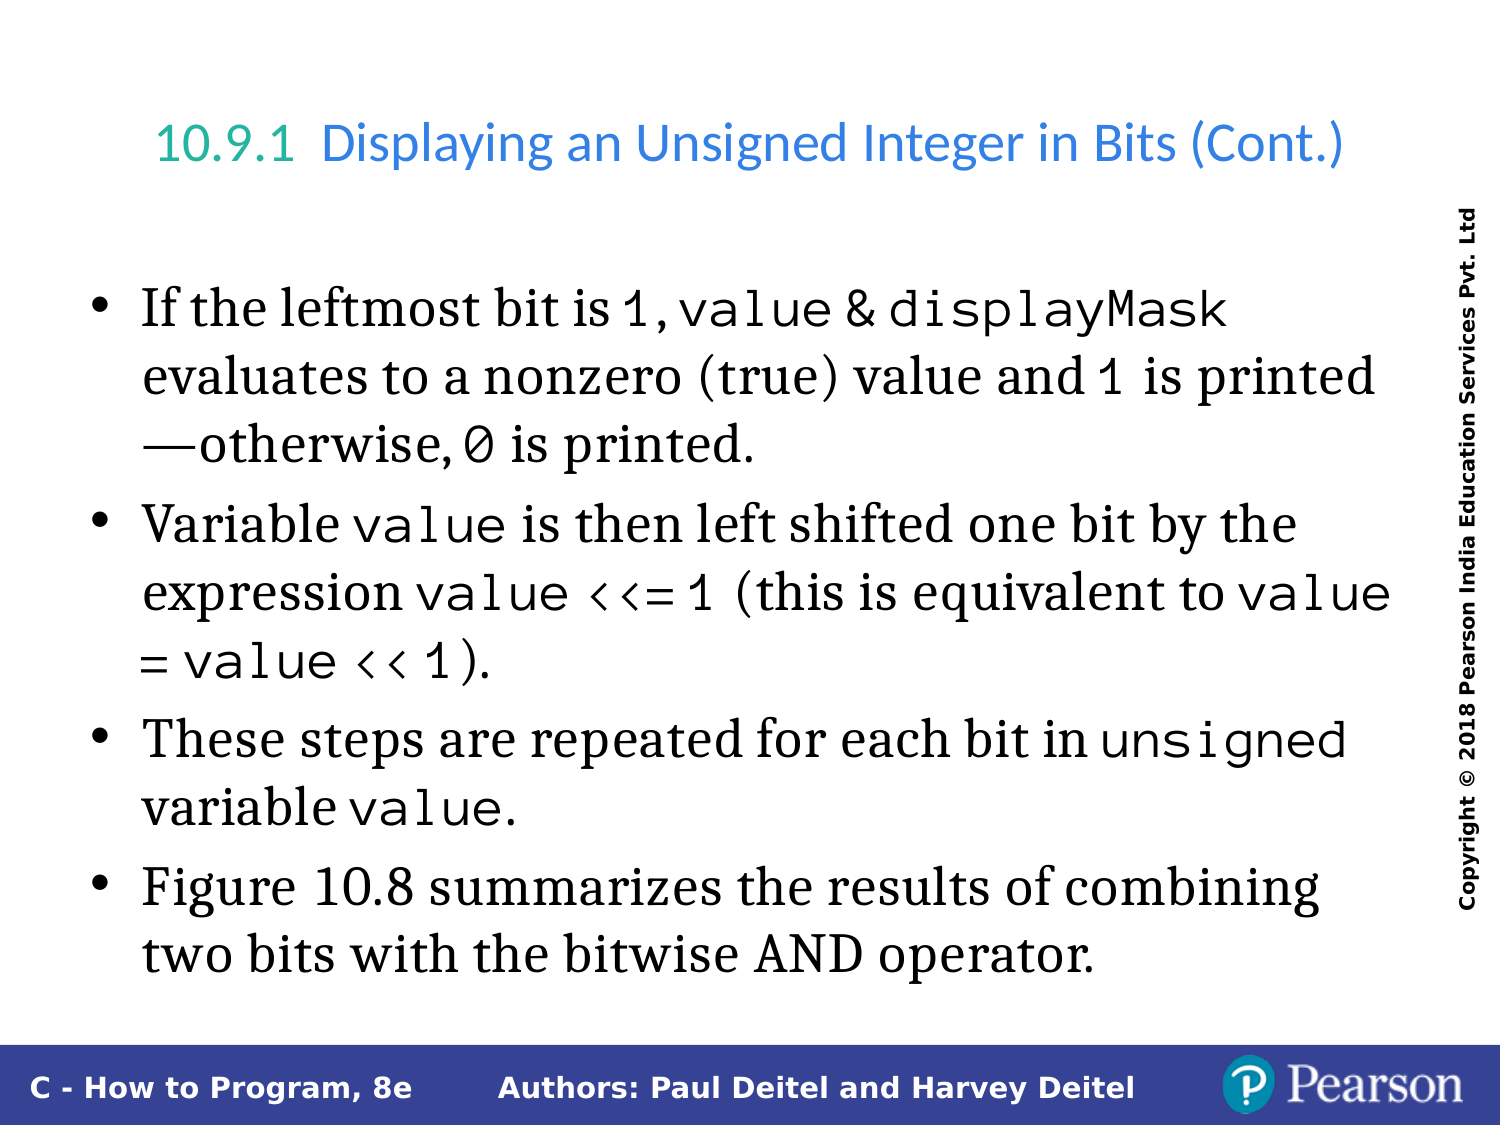

# 10.9.1  Displaying an Unsigned Integer in Bits (Cont.)
If the leftmost bit is 1, value & displayMask evaluates to a nonzero (true) value and 1 is printed—otherwise, 0 is printed.
Variable value is then left shifted one bit by the expression value <<= 1 (this is equivalent to value = value << 1).
These steps are repeated for each bit in unsigned variable value.
Figure 10.8 summarizes the results of combining two bits with the bitwise AND operator.